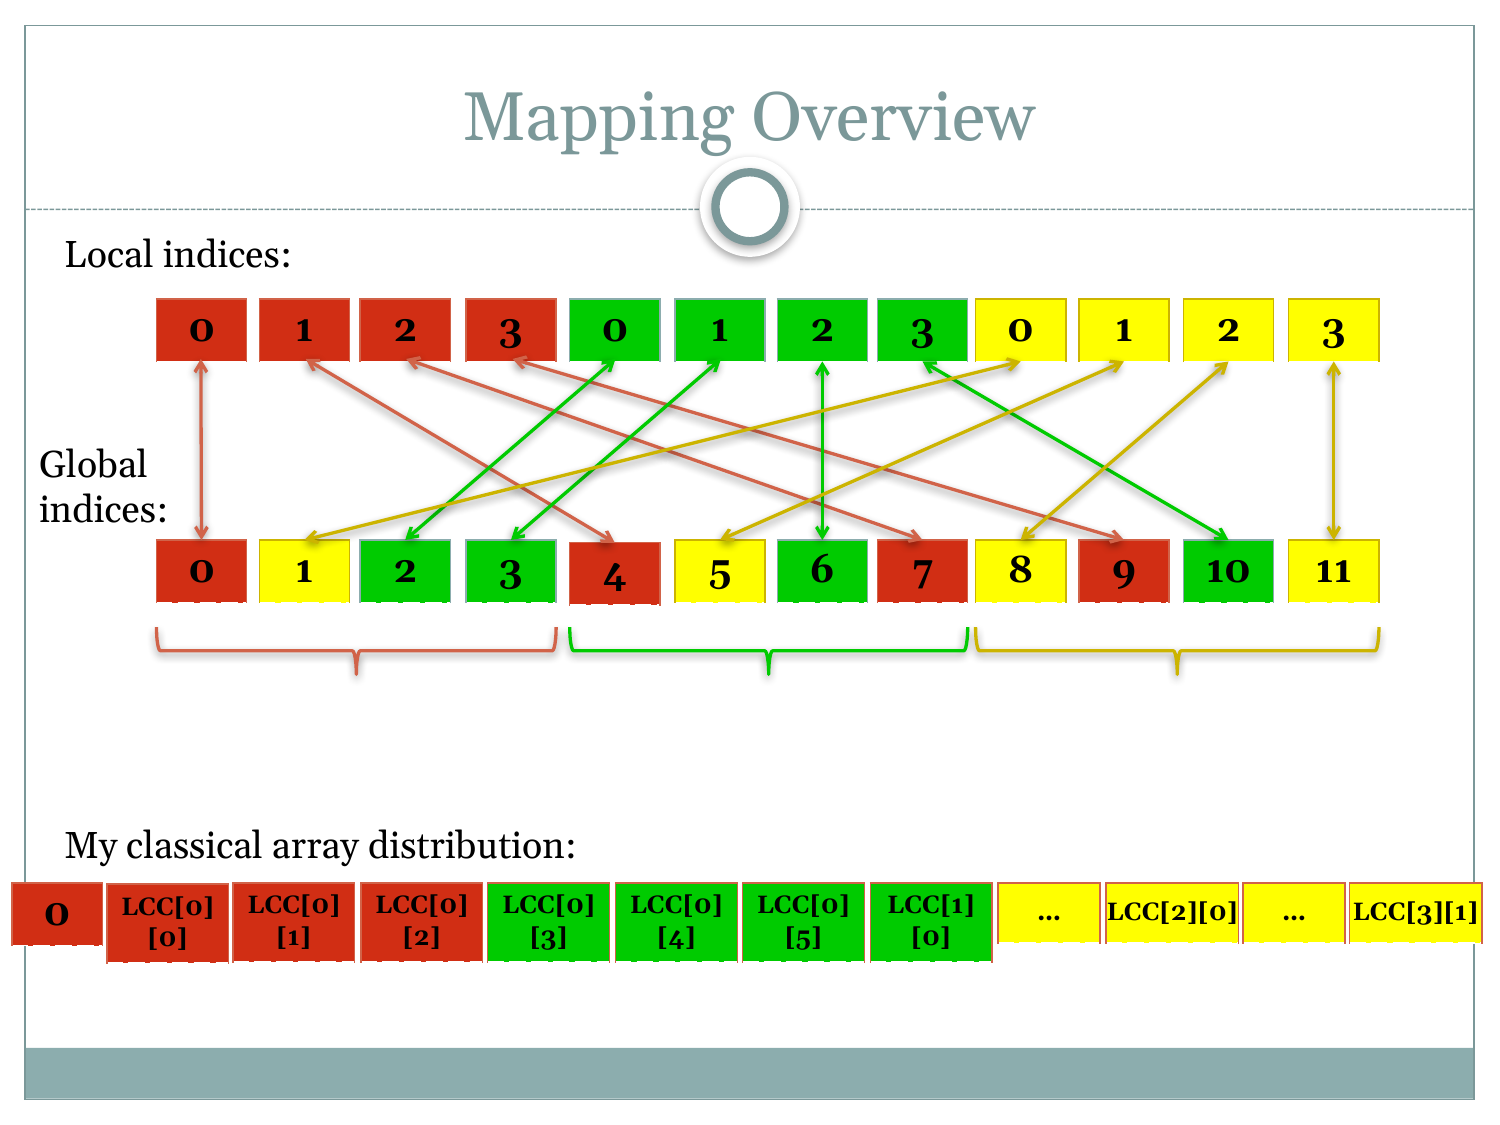

# Mapping Overview
Local indices:
| 0 |
| --- |
| 1 |
| --- |
| 2 |
| --- |
| 3 |
| --- |
| 0 |
| --- |
| 1 |
| --- |
| 2 |
| --- |
| 3 |
| --- |
| 0 |
| --- |
| 1 |
| --- |
| 2 |
| --- |
| 3 |
| --- |
Global indices:

| 0 |
| --- |
| 1 |
| --- |
| 2 |
| --- |
| 3 |
| --- |
| 5 |
| --- |
| 6 |
| --- |
| 7 |
| --- |
| 8 |
| --- |
| 9 |
| --- |
| 10 |
| --- |
| 11 |
| --- |
| 4 |
| --- |
My classical array distribution:
| 0 |
| --- |
| lcc[0][1] |
| --- |
| lcc[0][2] |
| --- |
| lcc[0][3] |
| --- |
| lcc[0][4] |
| --- |
| lcc[0][5] |
| --- |
| Lcc[1][0] |
| --- |
| … |
| --- |
| Lcc[2][0] |
| --- |
| … |
| --- |
| Lcc[3][1] |
| --- |
| lcc[0][0] |
| --- |